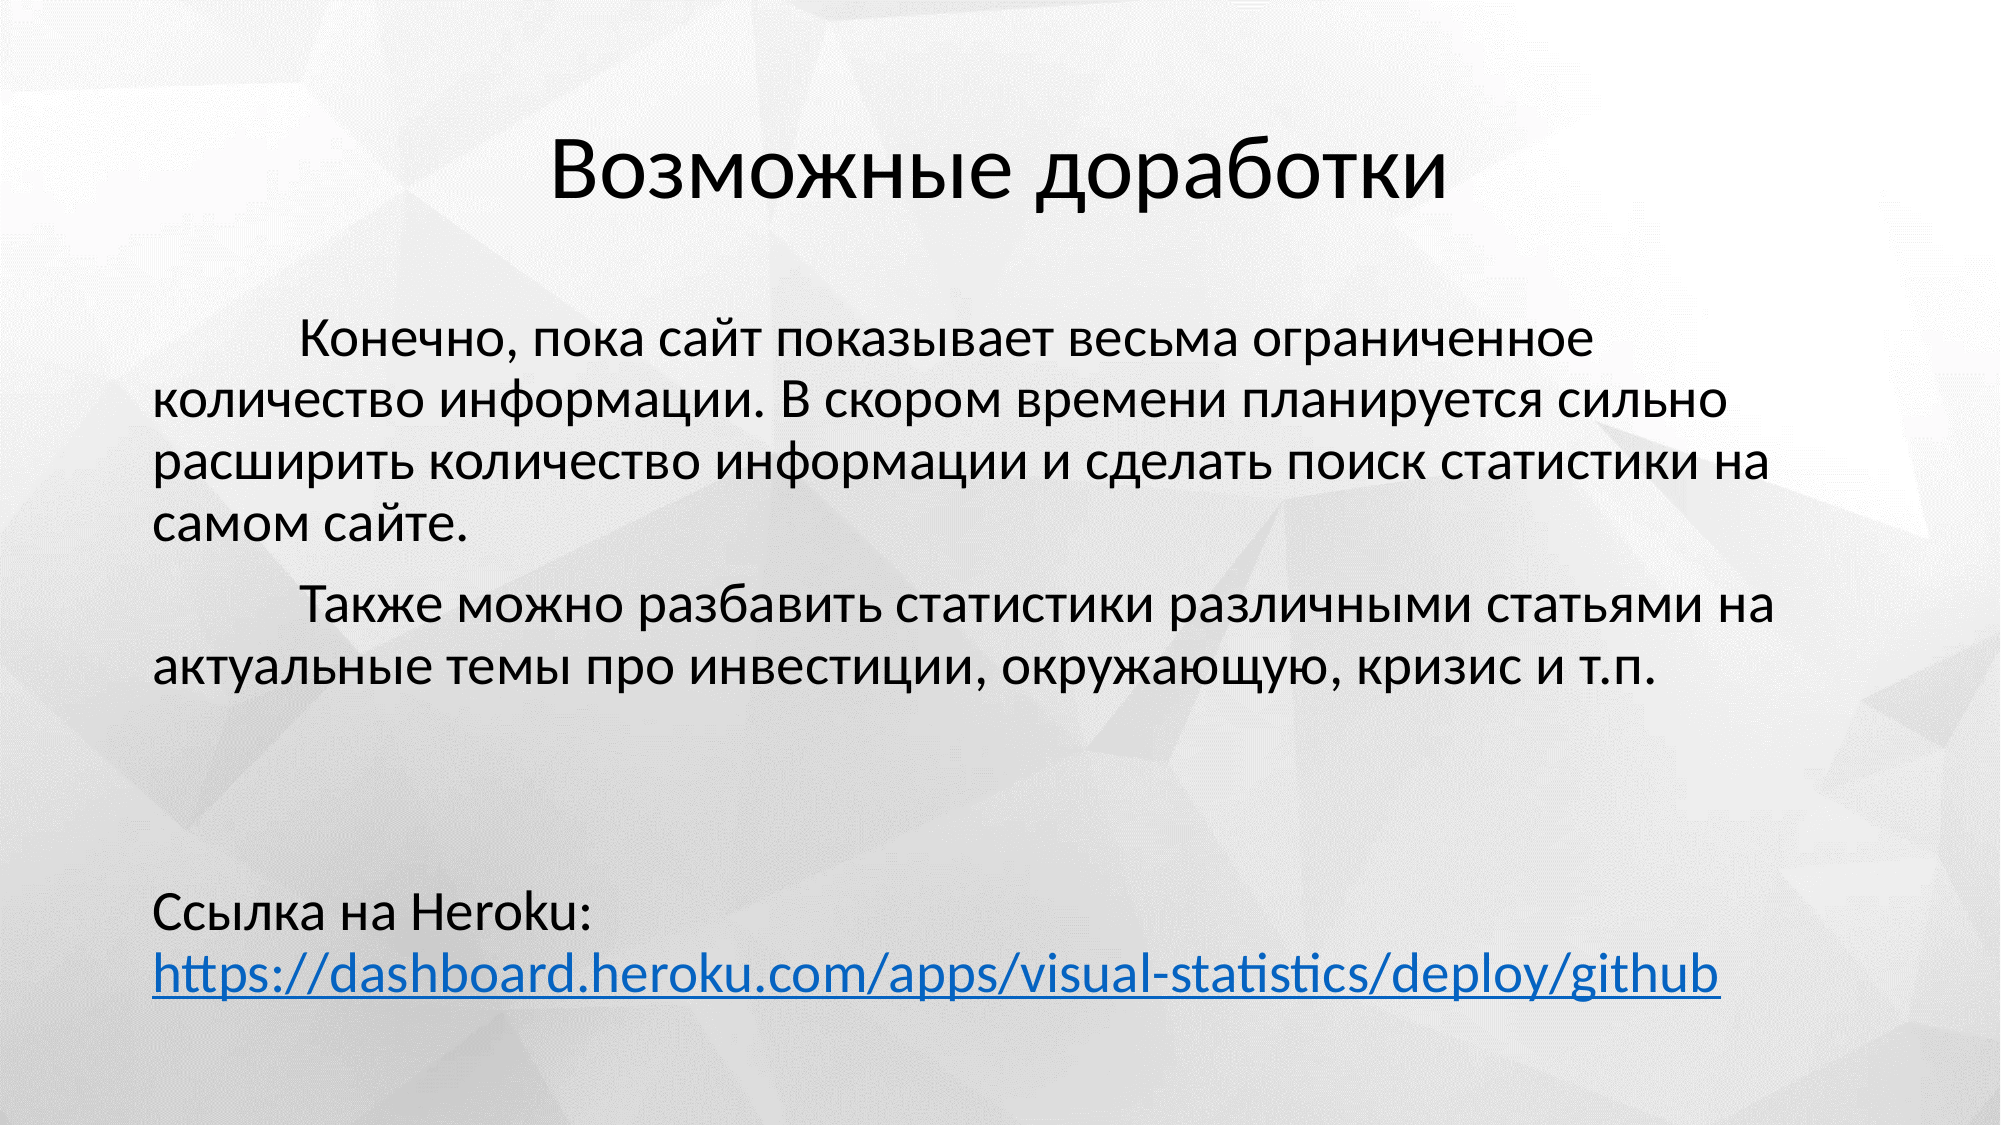

# Возможные доработки
	Конечно, пока сайт показывает весьма ограниченное количество информации. В скором времени планируется сильно расширить количество информации и сделать поиск статистики на самом сайте.
	Также можно разбавить статистики различными статьями на актуальные темы про инвестиции, окружающую, кризис и т.п.

Ссылка на Heroku: https://dashboard.heroku.com/apps/visual-statistics/deploy/github